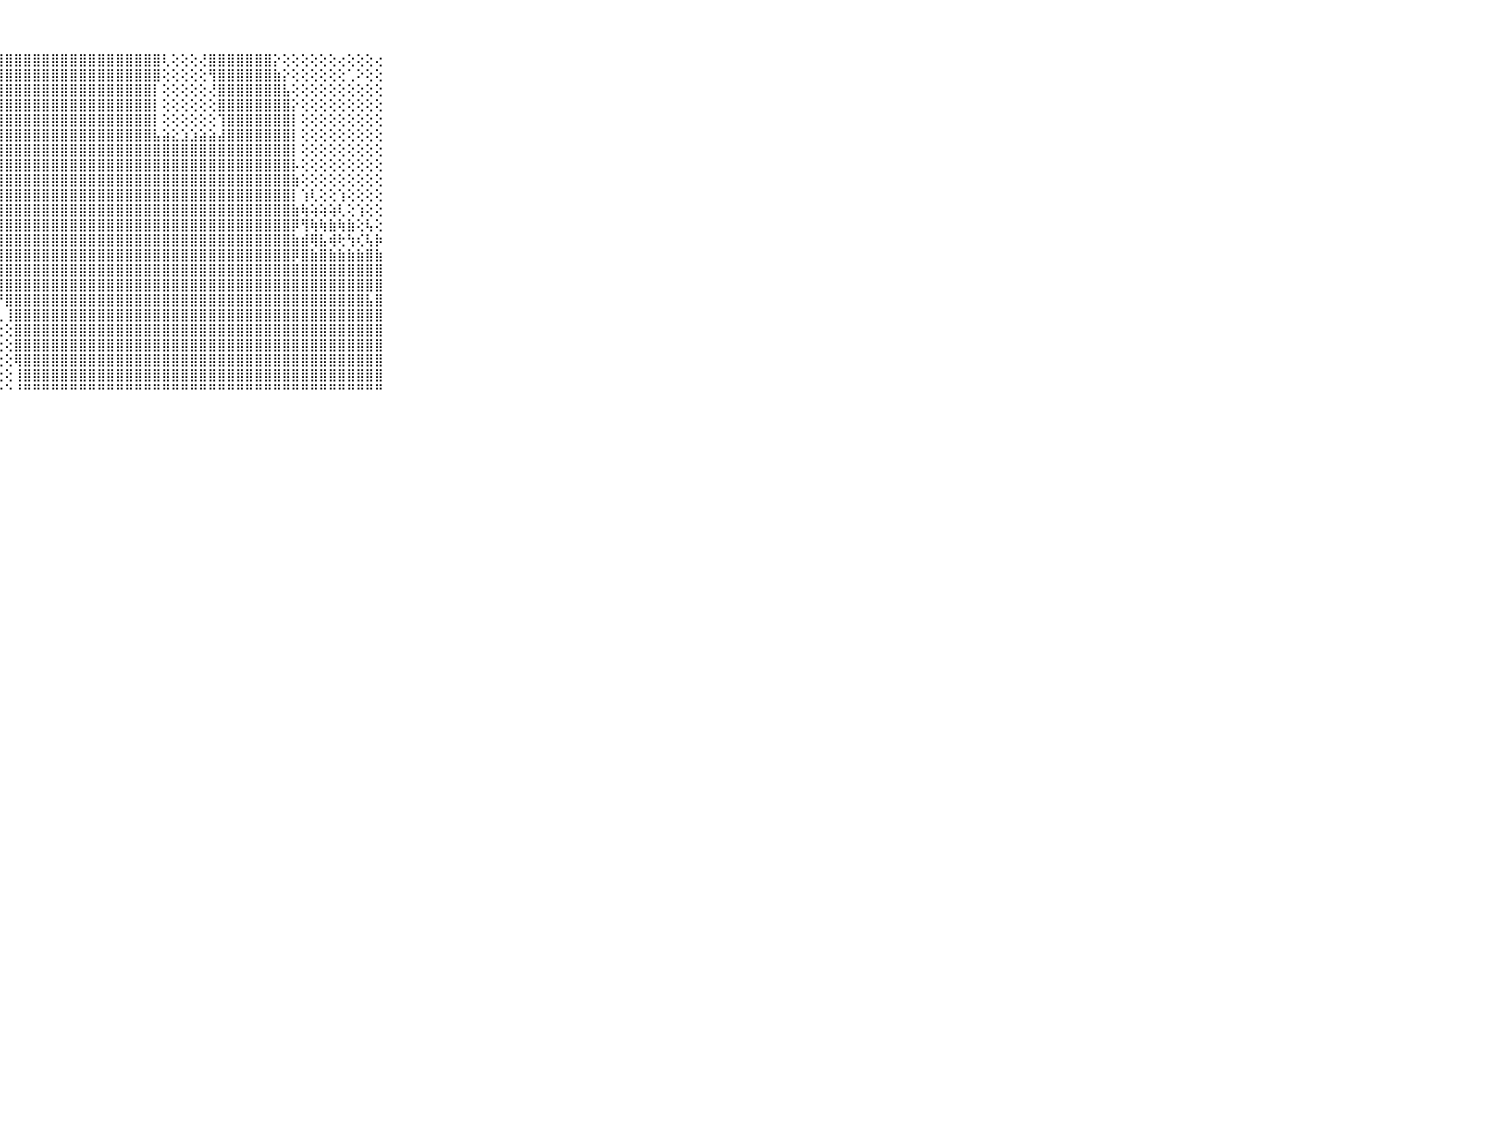

⠀⠀⠀⠀⠀⠀⠀⠀⠀⠀⠀⢙⢌⢙⣕⣑⣜⣿⣿⣿⣿⣿⣿⣿⣿⣿⣿⣿⣿⣿⣿⣿⣿⣿⣿⣿⣿⣿⣿⣿⣿⣿⣿⣿⣿⢇⢕⢕⢕⢜⣿⣿⣿⣿⣿⣿⣿⡕⢕⢕⢕⢕⢕⢕⢔⢕⢕⢕⢔⠀⠀⠀⠀⠀⠀⠀⠀⠀⠀⠀⠀
⠀⠀⠀⠀⠀⠀⠀⠀⠀⠀⠀⢕⣳⢾⢏⢝⢝⢻⣿⣿⣿⣿⣿⣿⣿⣿⣿⣿⣿⣿⣿⣿⣿⣿⣿⣿⣿⣿⣿⣿⣿⣿⣿⣿⣿⢕⢕⢕⢕⢕⢻⣿⣿⣿⣿⣿⣿⣷⡕⢕⢕⢕⢕⢕⢕⢁⠕⢕⢕⠀⠀⠀⠀⠀⠀⠀⠀⠀⠀⠀⠀
⠀⠀⠀⠀⠀⠀⠀⠀⠀⠀⠀⠎⠑⠁⢄⣱⣷⣾⣿⣿⣿⣿⣿⣿⣿⣿⣿⣿⣿⣿⣿⣿⣿⣿⣿⣿⣿⣿⣿⣿⣿⣿⣿⣿⡇⢕⢕⢕⢕⢕⢜⣿⣿⣿⣿⣿⣿⣿⣧⢕⢕⢕⢕⢕⢕⢕⢕⢕⢕⠀⠀⠀⠀⠀⠀⠀⠀⠀⠀⠀⠀
⠀⠀⠀⠀⠀⠀⠀⠀⠀⠀⠀⢐⢄⢄⢸⢿⣿⣿⣿⣿⣿⣿⣿⣿⣿⣿⣿⣿⣿⣿⣿⣿⣿⣿⣿⣿⣿⣿⣿⣿⣿⣿⣿⣿⡇⢕⢕⢕⢕⢕⢕⣿⣿⣿⣿⣿⣿⣿⣿⡕⢕⢕⢕⢕⢕⢕⢕⢕⢕⠀⠀⠀⠀⠀⠀⠀⠀⠀⠀⠀⠀
⠀⠀⠀⠀⠀⠀⠀⠀⠀⠀⠀⣵⣵⣷⣷⣿⣿⣿⣿⣿⣿⣿⣿⣿⣿⣿⣿⣿⣿⣿⣿⣿⣿⣿⣿⣿⣿⣿⣿⣿⣿⣿⣿⣿⡇⢕⢕⢕⢕⢕⢕⢹⣿⣿⣿⣿⣿⣿⣿⡇⢕⢕⢕⢕⢕⢕⢕⢕⢕⠀⠀⠀⠀⠀⠀⠀⠀⠀⠀⠀⠀
⠀⠀⠀⠀⠀⠀⠀⠀⠀⠀⠀⣿⣿⣿⣿⣿⣿⣿⣿⣿⣿⣿⣿⣿⣿⣿⣿⣿⣿⣿⣿⣿⣿⣿⣿⣿⣿⣿⣿⣿⣿⣿⣿⣿⣧⣵⣕⣱⣱⣵⣵⣼⣿⣿⣿⣿⣿⣿⣿⡇⢕⢕⢕⢕⢕⢕⢕⢕⢕⠀⠀⠀⠀⠀⠀⠀⠀⠀⠀⠀⠀
⠀⠀⠀⠀⠀⠀⠀⠀⠀⠀⠀⣿⣿⣿⣿⣿⣿⣿⣿⣿⣿⣿⣿⣿⣿⣿⣿⣿⣿⣿⣿⣿⣿⣿⣿⣿⣿⣿⣿⣿⣿⣿⣿⣿⣿⣿⣿⣿⣿⣿⣿⣿⣿⣿⣿⣿⣿⣿⣿⡇⢕⢕⢕⢕⢕⢕⢕⢕⢕⠀⠀⠀⠀⠀⠀⠀⠀⠀⠀⠀⠀
⠀⠀⠀⠀⠀⠀⠀⠀⠀⠀⠀⣿⣿⣿⣿⣿⣿⣿⣿⣿⣿⣷⣿⣿⣿⣿⣿⣿⣿⣿⣿⣿⣿⣿⣿⣿⣿⣿⣿⣿⣿⣿⣿⣿⣿⣿⣿⣿⣿⣿⣿⣿⣿⣿⣿⣿⣿⣿⣿⡧⢕⢕⢕⢕⢕⢕⢕⢕⢕⠀⠀⠀⠀⠀⠀⠀⠀⠀⠀⠀⠀
⠀⠀⠀⠀⠀⠀⠀⠀⠀⠀⠀⣿⣿⣿⣟⣹⣿⣿⣿⣿⣿⣿⣿⣿⣿⣿⣿⣿⣿⣿⣿⣿⣿⣿⣿⣿⣿⣿⣿⣿⣿⣿⣿⣿⣿⣿⣿⣿⣿⣿⣿⣿⣿⣿⣿⣿⣿⣿⣿⣷⢕⢕⢕⢕⢕⢕⢕⢕⢕⠀⠀⠀⠀⠀⠀⠀⠀⠀⠀⠀⠀
⠀⠀⠀⠀⠀⠀⠀⠀⠀⠀⠀⣿⣿⣿⣿⣿⣿⣿⣿⣿⣿⣿⣿⣿⣿⣿⣿⣿⣿⣿⣿⣿⣿⣿⣿⣿⣿⣿⣿⣿⣿⣿⣿⣿⣿⣿⣿⣿⣿⣿⣿⣿⣿⣿⣿⣿⣿⣿⣿⡇⢱⢇⢕⢕⢱⢕⢕⢕⢕⠀⠀⠀⠀⠀⠀⠀⠀⠀⠀⠀⠀
⠀⠀⠀⠀⠀⠀⠀⠀⠀⠀⠀⣿⣿⣿⣿⣿⣿⣿⣿⣷⣾⣽⣿⡿⣿⣿⣿⣿⣿⣿⣿⣿⣿⣿⣿⣿⣿⣿⣿⣿⣿⣿⣿⣿⣿⣿⣿⣿⣿⣿⣿⣿⣿⣿⣿⣿⣿⣿⣿⣷⢷⢵⢵⢵⢇⢕⢱⢕⢕⠀⠀⠀⠀⠀⠀⠀⠀⠀⠀⠀⠀
⠀⠀⠀⠀⠀⠀⠀⠀⠀⠀⠀⣿⣿⣿⣿⣿⣿⣿⣿⢿⣿⣿⣿⣽⣿⣿⣿⣿⣿⣿⣿⣿⣿⣿⣿⣿⣿⣿⣿⣿⣿⣿⣿⣿⣿⣿⣿⣿⣿⣿⣿⣿⣿⣿⣿⣿⣿⣿⣿⡿⢻⢷⢷⣷⢷⣷⢕⢧⢕⠀⠀⠀⠀⠀⠀⠀⠀⠀⠀⠀⠀
⠀⠀⠀⠀⠀⠀⠀⠀⠀⠀⠀⢿⢿⣿⣿⣿⣿⣿⣿⣷⣿⣿⣿⣿⣿⣿⣿⣿⣿⣿⣿⣿⣿⣿⣿⣿⣿⣿⣿⣿⣿⣿⣿⣿⣿⣿⣿⣿⣿⣿⣿⣿⣿⣿⣿⣿⣿⣿⣿⣷⣾⢿⣧⢾⢗⢳⢎⢧⡷⠀⠀⠀⠀⠀⠀⠀⠀⠀⠀⠀⠀
⠀⠀⠀⠀⠀⠀⠀⠀⠀⠀⠀⣷⣿⣿⣿⣿⣿⣿⣿⣿⣿⣿⣿⣿⣿⡟⣿⣿⣿⣿⣿⣿⣿⣿⣿⣿⣿⣿⣿⣿⣿⣿⣿⣿⣿⣿⣿⣿⣿⣿⣿⣿⣿⣿⣿⣿⣿⣿⣿⡿⣿⣷⣿⣷⣷⣷⣷⣿⣷⠀⠀⠀⠀⠀⠀⠀⠀⠀⠀⠀⠀
⠀⠀⠀⠀⠀⠀⠀⠀⠀⠀⠀⣿⣷⡝⢻⢿⣿⣿⣿⣿⣻⢿⣿⣿⣿⠑⢻⣿⣿⣿⣿⣿⣿⣿⣿⣿⣿⣿⣿⣿⣿⣿⣿⣿⣿⣿⣿⣿⣿⣿⣿⣿⣿⣿⣿⣿⣿⣿⣿⣿⣿⣿⣿⣿⣿⣿⣿⣿⣿⠀⠀⠀⠀⠀⠀⠀⠀⠀⠀⠀⠀
⠀⠀⠀⠀⠀⠀⠀⠀⠀⠀⠀⣿⣿⣿⣕⢑⢜⢝⢟⢟⢏⢜⠝⠛⠁⠀⠑⢻⣿⣿⣿⣿⣿⣿⣿⣿⣿⣿⣿⣿⣿⣿⣿⣿⣿⣿⣿⣿⣿⣿⣿⣿⣿⣿⣿⣿⣿⣿⣿⣿⣿⣿⣿⣿⣿⣿⣿⣿⣿⠀⠀⠀⠀⠀⠀⠀⠀⠀⠀⠀⠀
⠀⠀⠀⠀⠀⠀⠀⠀⠀⠀⠀⣿⣿⣿⣿⣇⢕⢔⢕⢀⠐⠀⠀⠀⠀⠀⠀⠘⣿⣿⣿⣿⣿⣿⣿⣿⣿⣿⣿⣿⣿⣿⣿⣿⣿⣿⣿⣿⣿⣿⣿⣿⣿⣿⣿⣿⣿⣿⣿⣿⣿⣿⣿⣿⣿⣿⣿⣧⣿⠀⠀⠀⠀⠀⠀⠀⠀⠀⠀⠀⠀
⠀⠀⠀⠀⠀⠀⠀⠀⠀⠀⠀⣿⣿⣿⣿⣿⡇⢅⢕⠕⠕⠕⠔⢑⢅⢀⢄⢀⢸⣿⣿⣿⣿⣿⣿⣿⣿⣿⣿⣿⣿⣿⣿⣿⣿⣿⣿⣿⣿⣿⣿⣿⣿⣿⣿⣿⣿⣿⣿⣿⣿⣿⣿⣿⣿⣿⣿⣿⣿⠀⠀⠀⠀⠀⠀⠀⠀⠀⠀⠀⠀
⠀⠀⠀⠀⠀⠀⠀⠀⠀⠀⠀⣿⣿⣿⣿⣿⣿⣇⢕⢕⢕⢕⢕⢕⢕⢕⢕⢕⢕⣿⣿⣿⣿⣿⣿⣿⣿⣿⣿⣿⣿⣿⣿⣿⣿⣿⣿⣿⣿⣿⣿⣿⣿⣿⣿⣿⣿⣿⣿⣿⣿⣿⣿⣿⣿⣿⣿⣿⣿⠀⠀⠀⠀⠀⠀⠀⠀⠀⠀⠀⠀
⠀⠀⠀⠀⠀⠀⠀⠀⠀⠀⠀⣿⣿⣿⣿⣿⣿⣿⣷⣷⣵⣕⡕⢕⢕⢕⢕⢕⢕⣿⣿⣿⣿⣿⣿⣿⣿⣿⣿⣿⣿⣿⣿⣿⣿⣿⣿⣿⣿⣿⣿⣿⣿⣿⣿⣿⣿⣿⣿⣿⣿⣿⣿⣿⣿⣿⣿⣿⣿⠀⠀⠀⠀⠀⠀⠀⠀⠀⠀⠀⠀
⠀⠀⠀⠀⠀⠀⠀⠀⠀⠀⠀⣿⣿⣿⣿⣿⣿⣿⣿⣿⣿⣿⣿⡕⢕⢕⢕⢕⢕⢿⣿⣿⣿⣿⣿⣿⣿⣿⣿⣿⣿⣿⣿⣿⣿⣿⣿⣿⣿⣿⣿⣿⣿⣿⣿⣿⣿⣿⣿⣿⣿⣿⣿⣿⣿⣿⣿⣿⣿⠀⠀⠀⠀⠀⠀⠀⠀⠀⠀⠀⠀
⠀⠀⠀⠀⠀⠀⠀⠀⠀⠀⠀⣿⣿⣿⣿⣿⣿⣿⣿⣿⣿⣿⣿⡇⢕⢕⢕⢕⢕⢸⣿⣿⣿⣿⣿⣿⣿⣿⣿⣿⣿⣿⣿⣿⣿⣿⣿⣿⣿⣿⣿⣿⣿⣿⣿⣿⣿⣿⣿⣿⣿⣿⣿⣿⣿⣿⣿⣿⣿⠀⠀⠀⠀⠀⠀⠀⠀⠀⠀⠀⠀
⠀⠀⠀⠀⠀⠀⠀⠀⠀⠀⠀⠛⠛⠛⠛⠛⠛⠛⠛⠛⠛⠛⠛⠃⠑⠑⠑⠑⠑⠘⠛⠛⠛⠛⠛⠛⠛⠛⠛⠛⠛⠛⠛⠛⠛⠛⠛⠛⠛⠛⠛⠛⠛⠛⠛⠛⠛⠛⠛⠛⠛⠛⠛⠛⠛⠛⠛⠛⠛⠀⠀⠀⠀⠀⠀⠀⠀⠀⠀⠀⠀